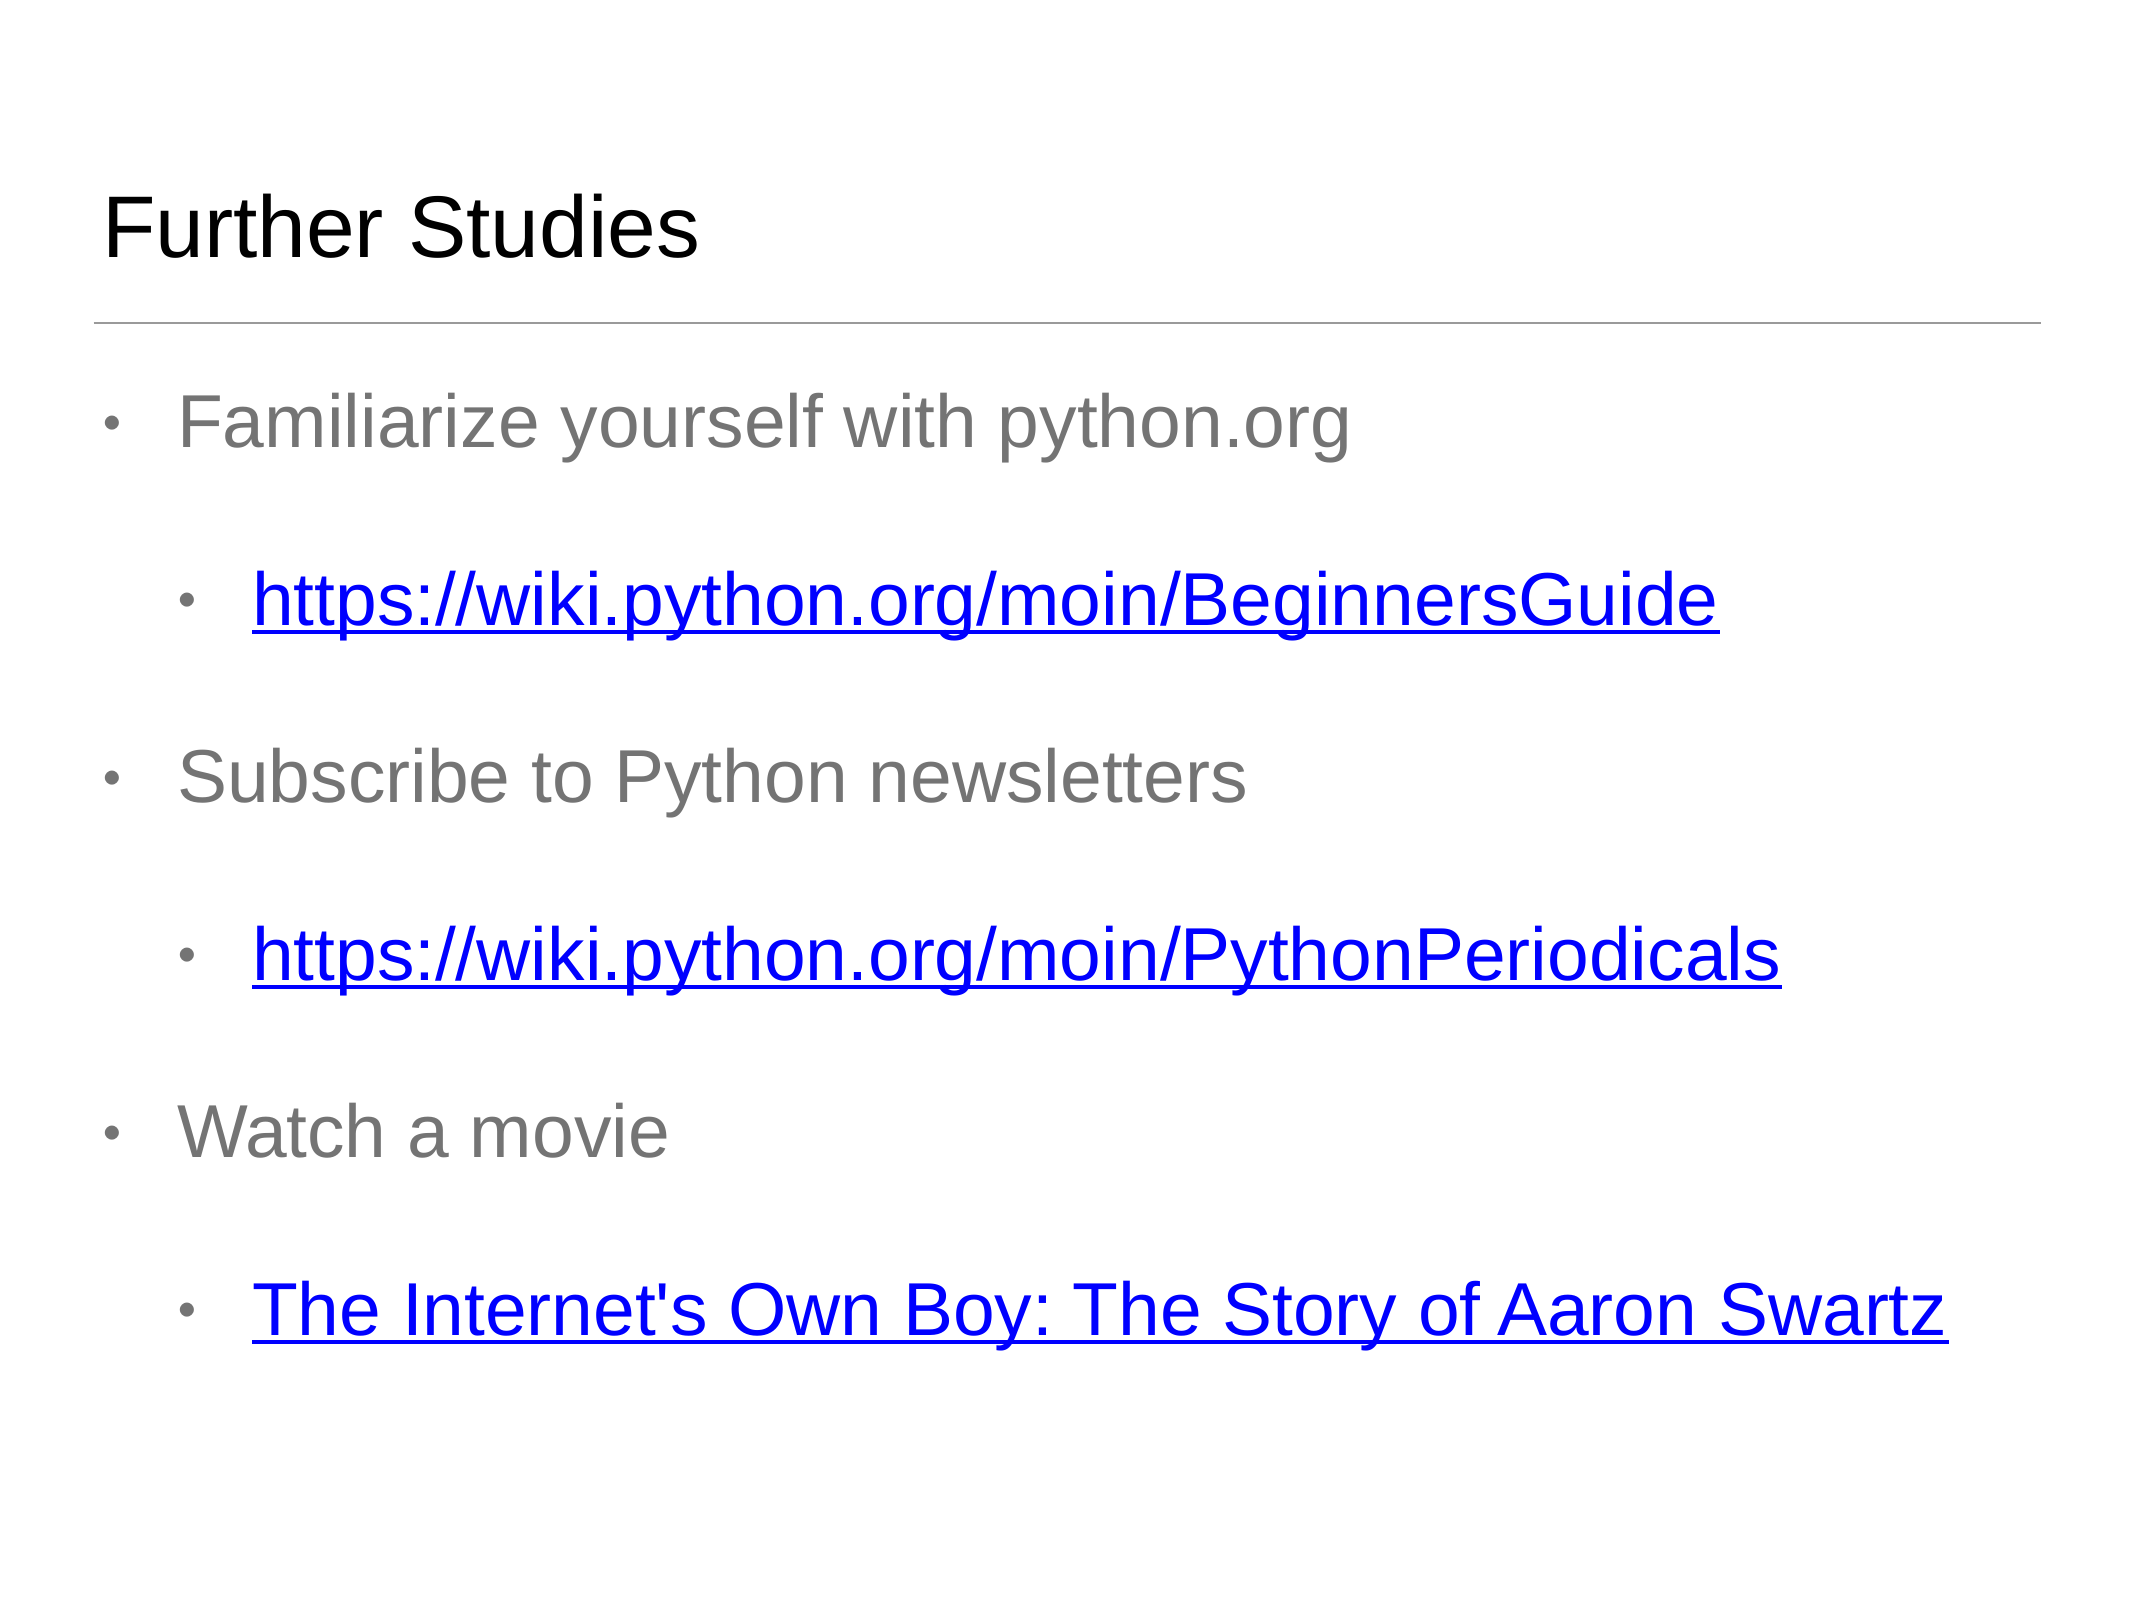

# Further Studies
Familiarize yourself with python.org
https://wiki.python.org/moin/BeginnersGuide
Subscribe to Python newsletters
https://wiki.python.org/moin/PythonPeriodicals
Watch a movie
The Internet's Own Boy: The Story of Aaron Swartz